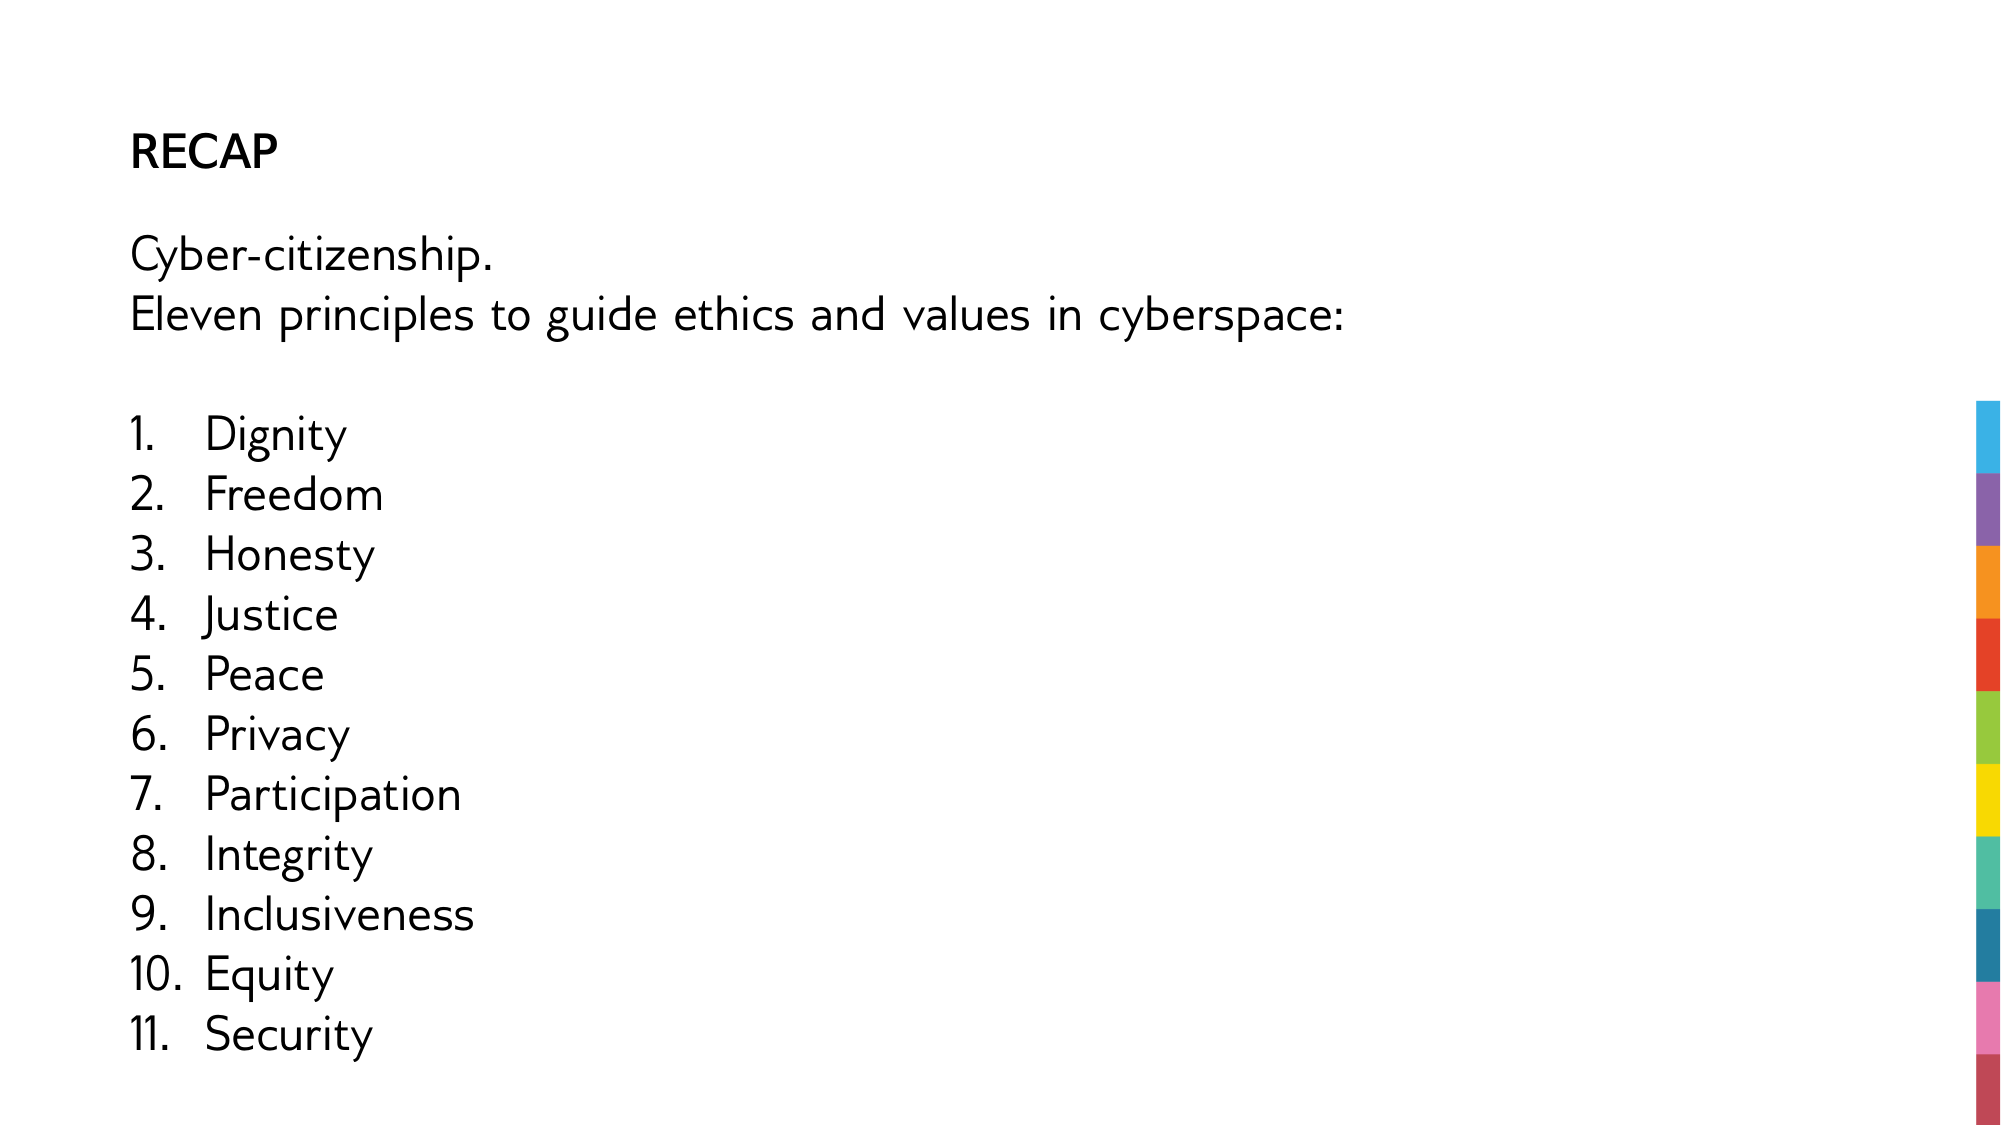

# RECAP
Cyber-citizenship.
Eleven principles to guide ethics and values in cyberspace:

Dignity
Freedom
Honesty
Justice
Peace
Privacy
Participation
Integrity
Inclusiveness
Equity
Security